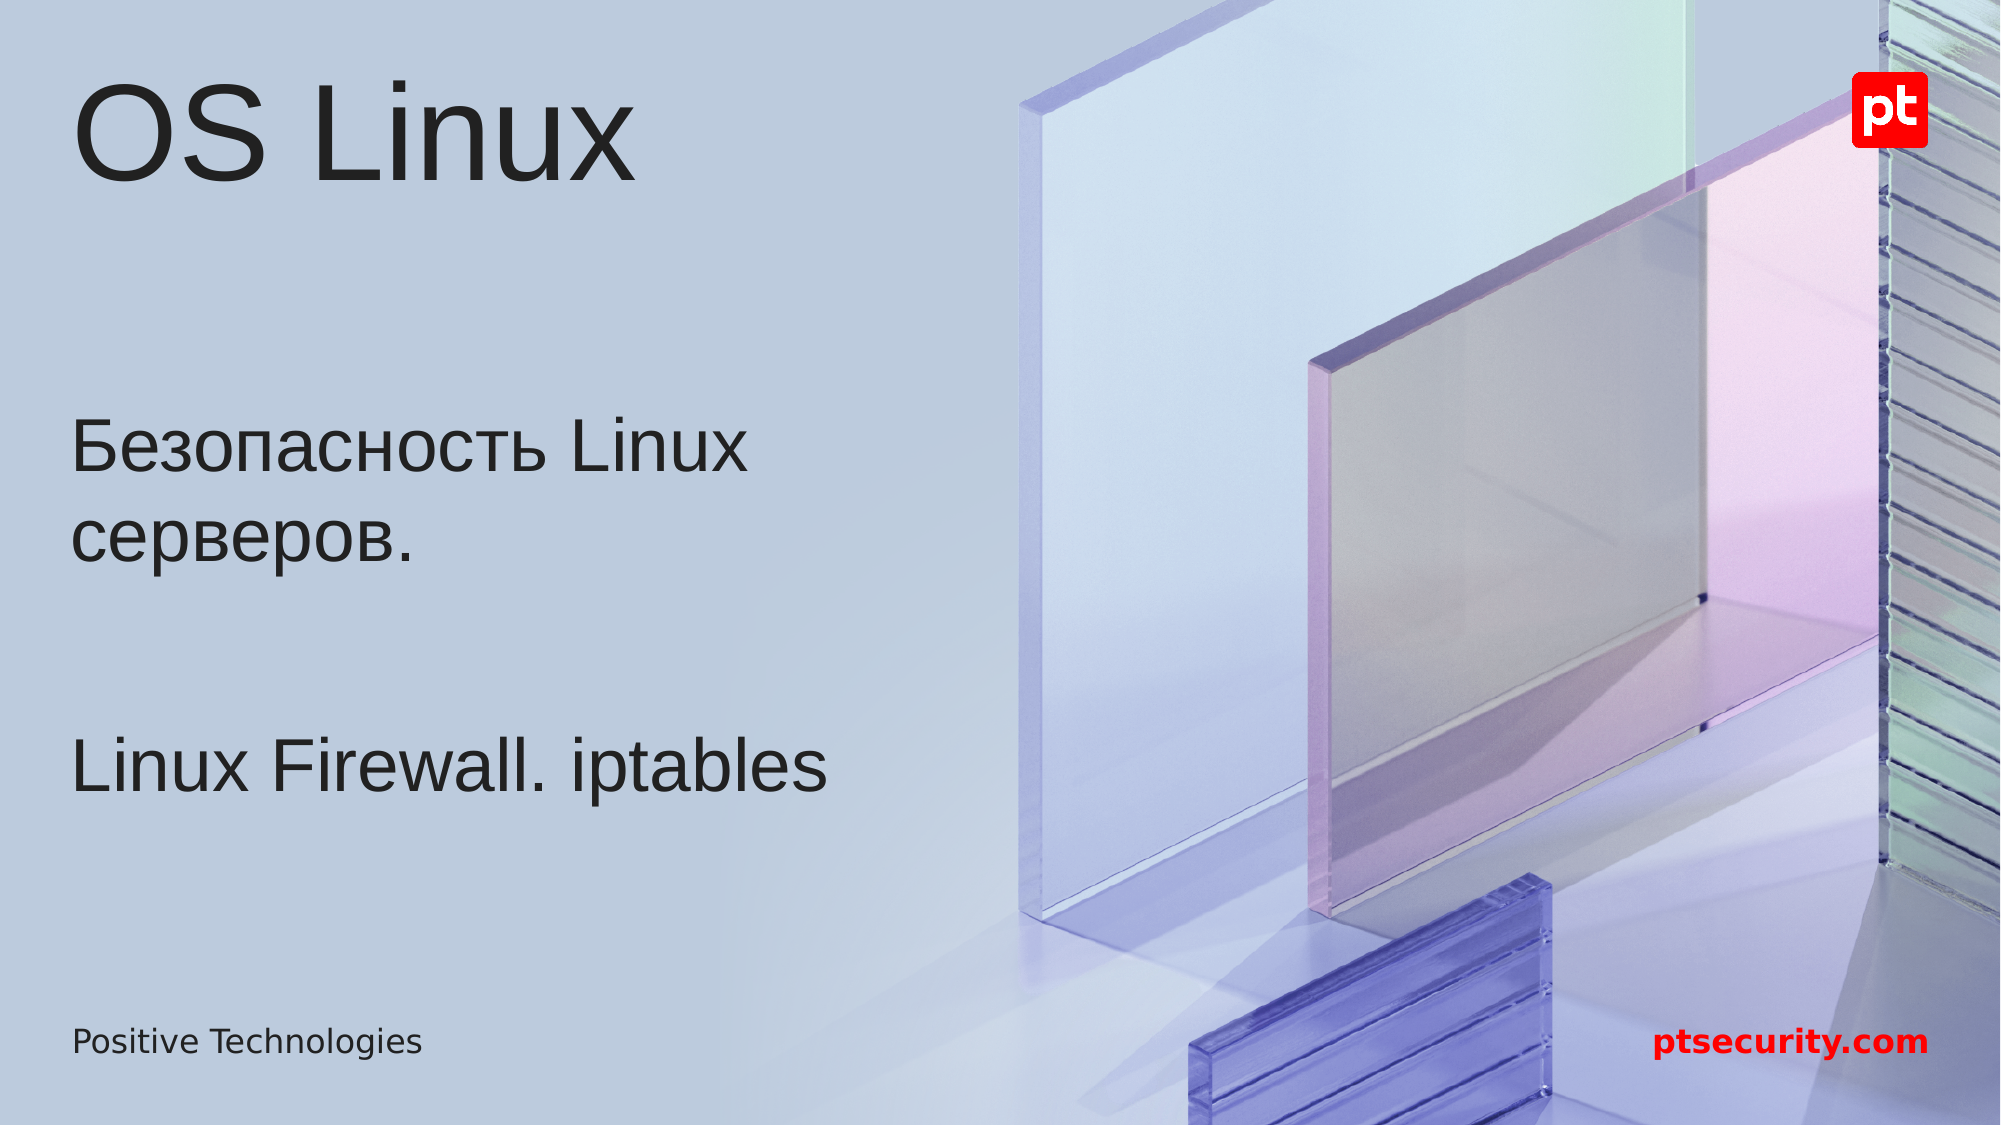

# OS Linux
Безопасность Linux серверов.

Linux Firewall. iptables